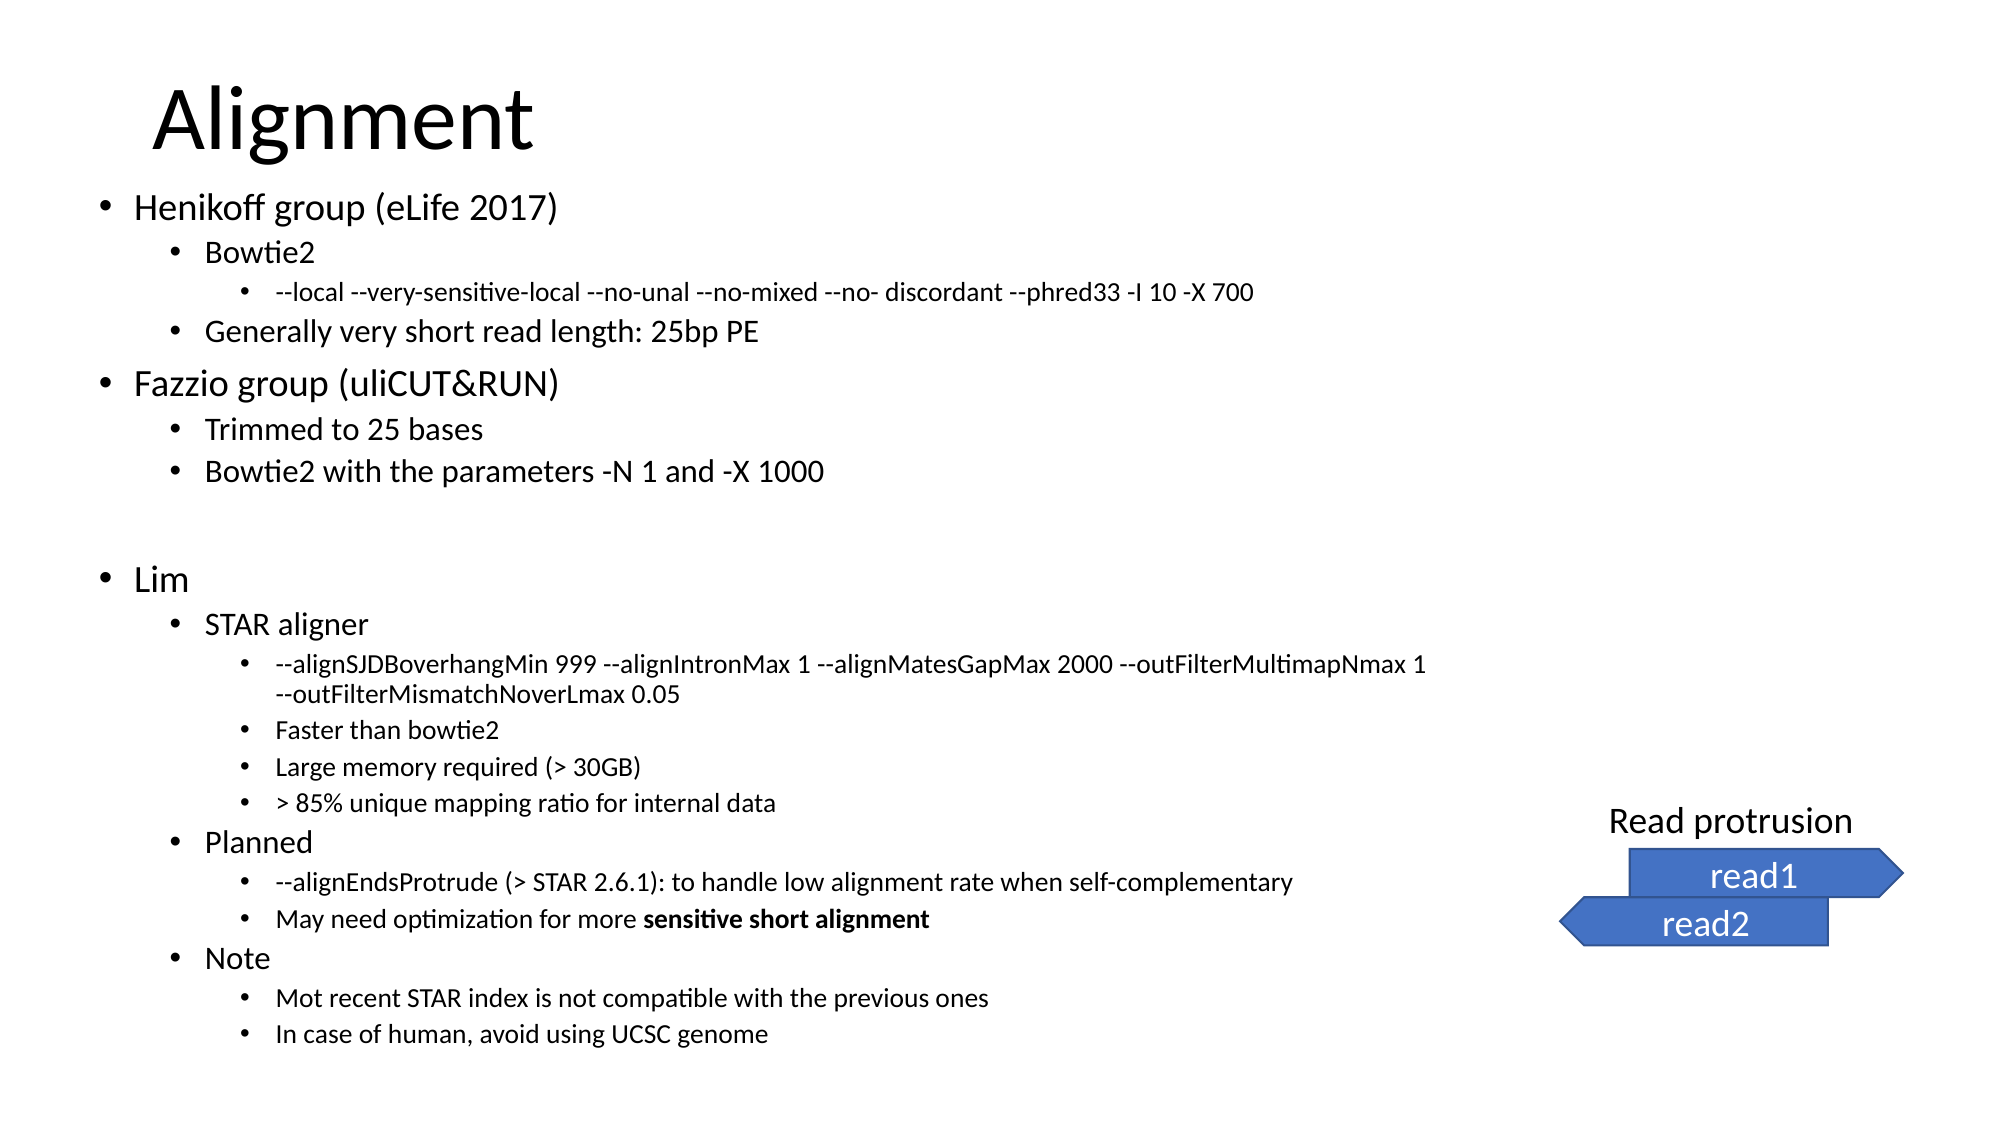

# Alignment
﻿Henikoff group (eLife 2017)
Bowtie2
--local --very-sensitive-local --no-unal --no-mixed --no- discordant --phred33 -I 10 -X 700
Generally very short read length: 25bp PE
Fazzio group (uliCUT&RUN)
﻿Trimmed to 25 bases
Bowtie2 with the parameters -N 1 and -X 1000

Lim
STAR aligner
--alignSJDBoverhangMin 999 --alignIntronMax 1 --alignMatesGapMax 2000 --outFilterMultimapNmax 1
--outFilterMismatchNoverLmax 0.05
Faster than bowtie2
Large memory required (> 30GB)
> 85% unique mapping ratio for internal data
Planned
--alignEndsProtrude (> STAR 2.6.1): to handle low alignment rate when self-complementary
May need optimization for more sensitive short alignment
Note
Mot recent STAR index is not compatible with the previous ones
In case of human, avoid using UCSC genome
Read protrusion
read1
read2